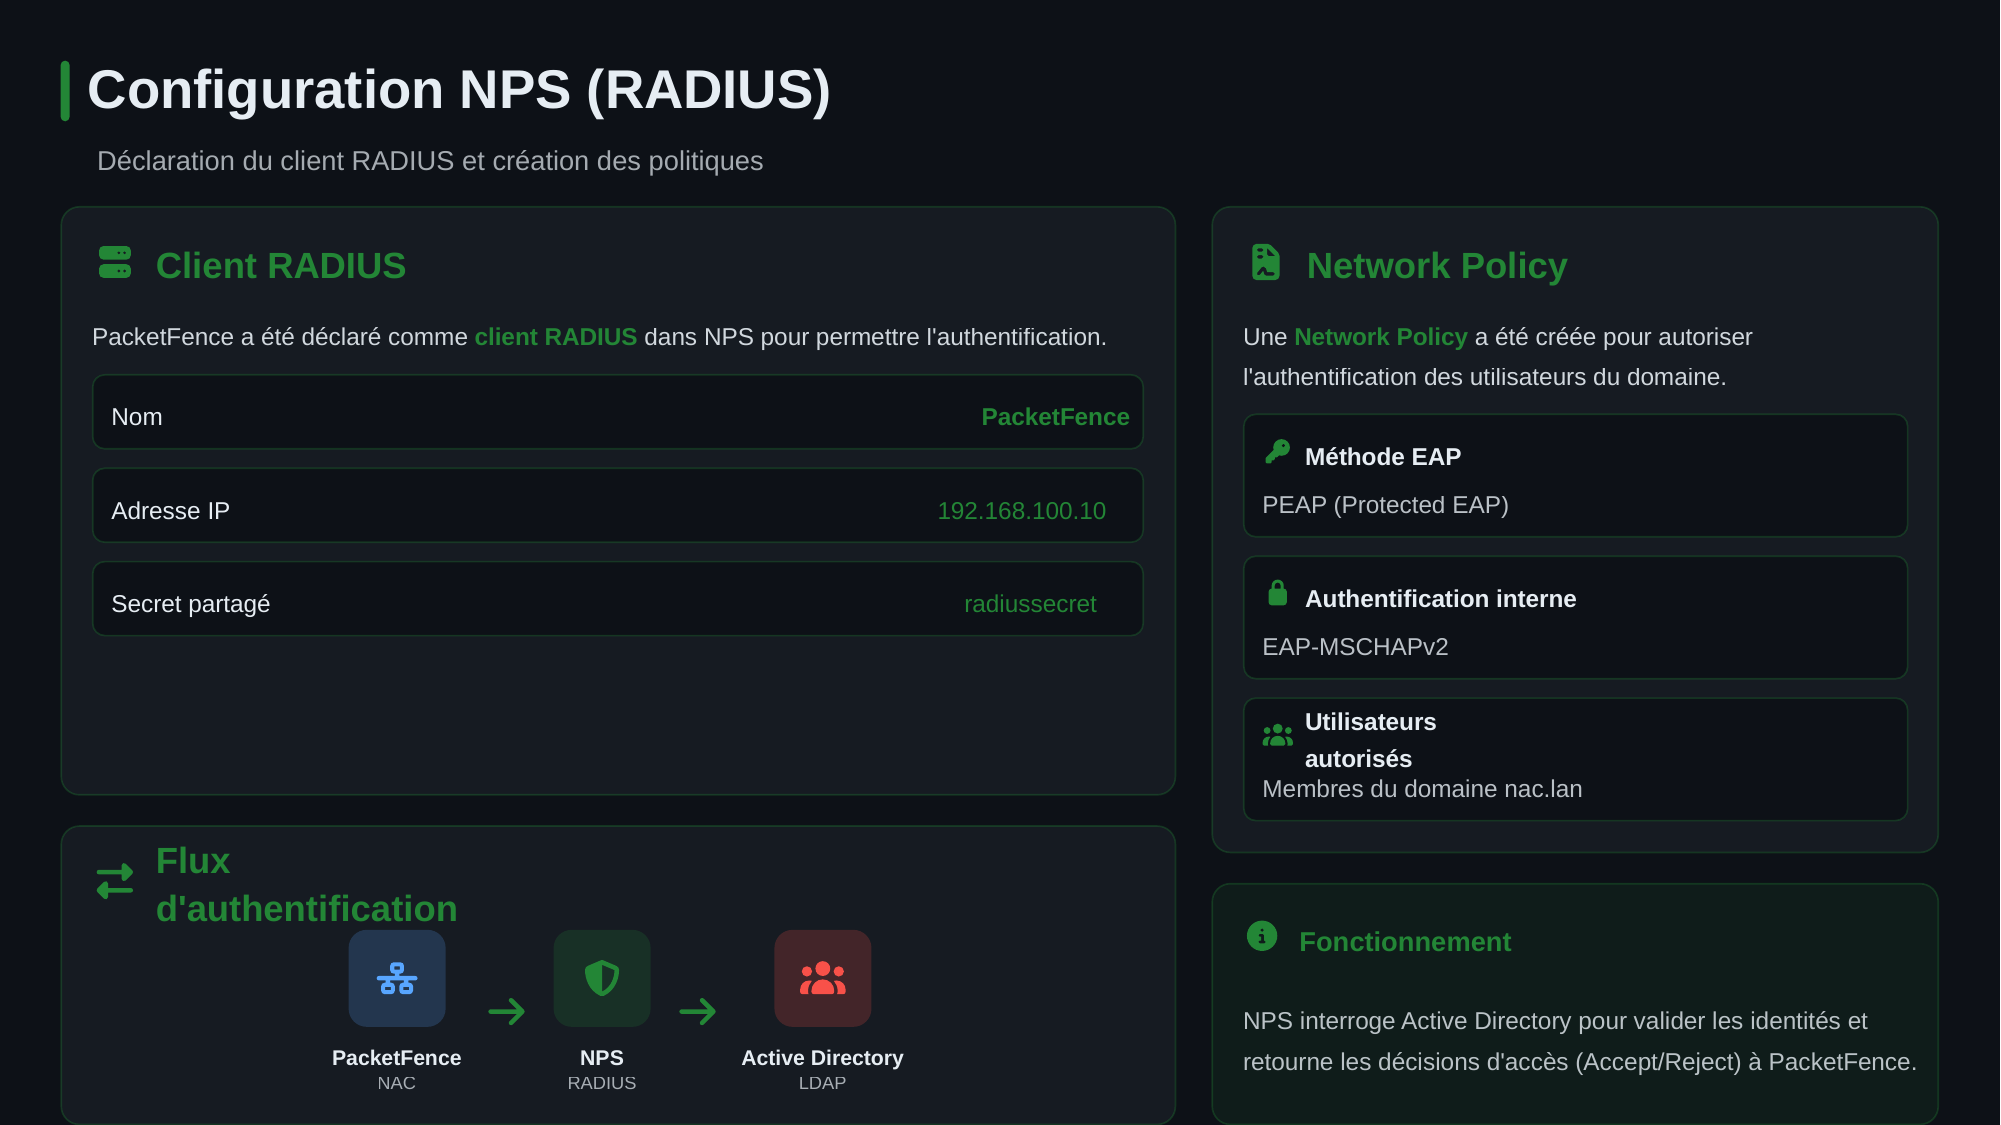

Configuration NPS (RADIUS)
Déclaration du client RADIUS et création des politiques

Client RADIUS
Network Policy

PacketFence a été déclaré comme client RADIUS dans NPS pour permettre l'authentification.
Une Network Policy a été créée pour autoriser l'authentification des utilisateurs du domaine.

Nom
PacketFence

Méthode EAP

PEAP (Protected EAP)
Adresse IP
192.168.100.10

Authentification interne
Secret partagé
radiussecret

EAP-MSCHAPv2

Utilisateurs autorisés

Membres du domaine nac.lan

Flux d'authentification

Fonctionnement

NPS interroge Active Directory pour valider les identités et retourne les décisions d'accès (Accept/Reject) à PacketFence.

PacketFence
NPS
Active Directory
NAC
RADIUS
LDAP